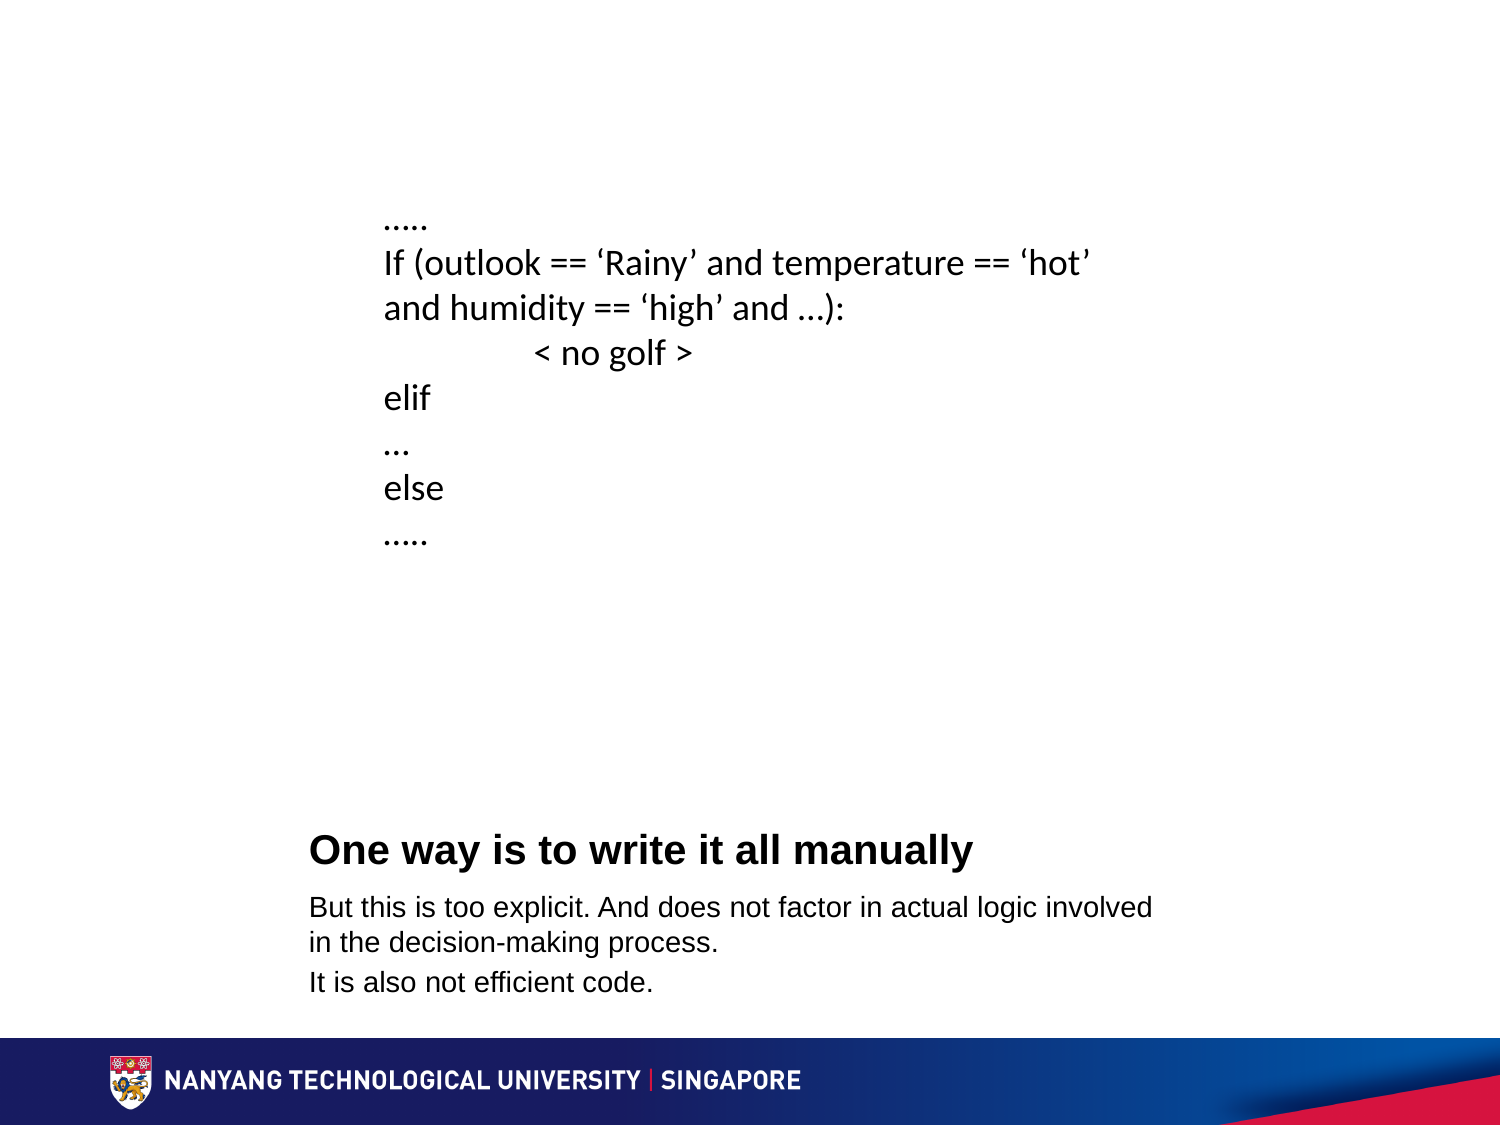

…..
If (outlook == ‘Rainy’ and temperature == ‘hot’ and humidity == ‘high’ and …):
	< no golf >
elif
…
else
…..
# One way is to write it all manually
But this is too explicit. And does not factor in actual logic involved in the decision-making process.
It is also not efficient code.